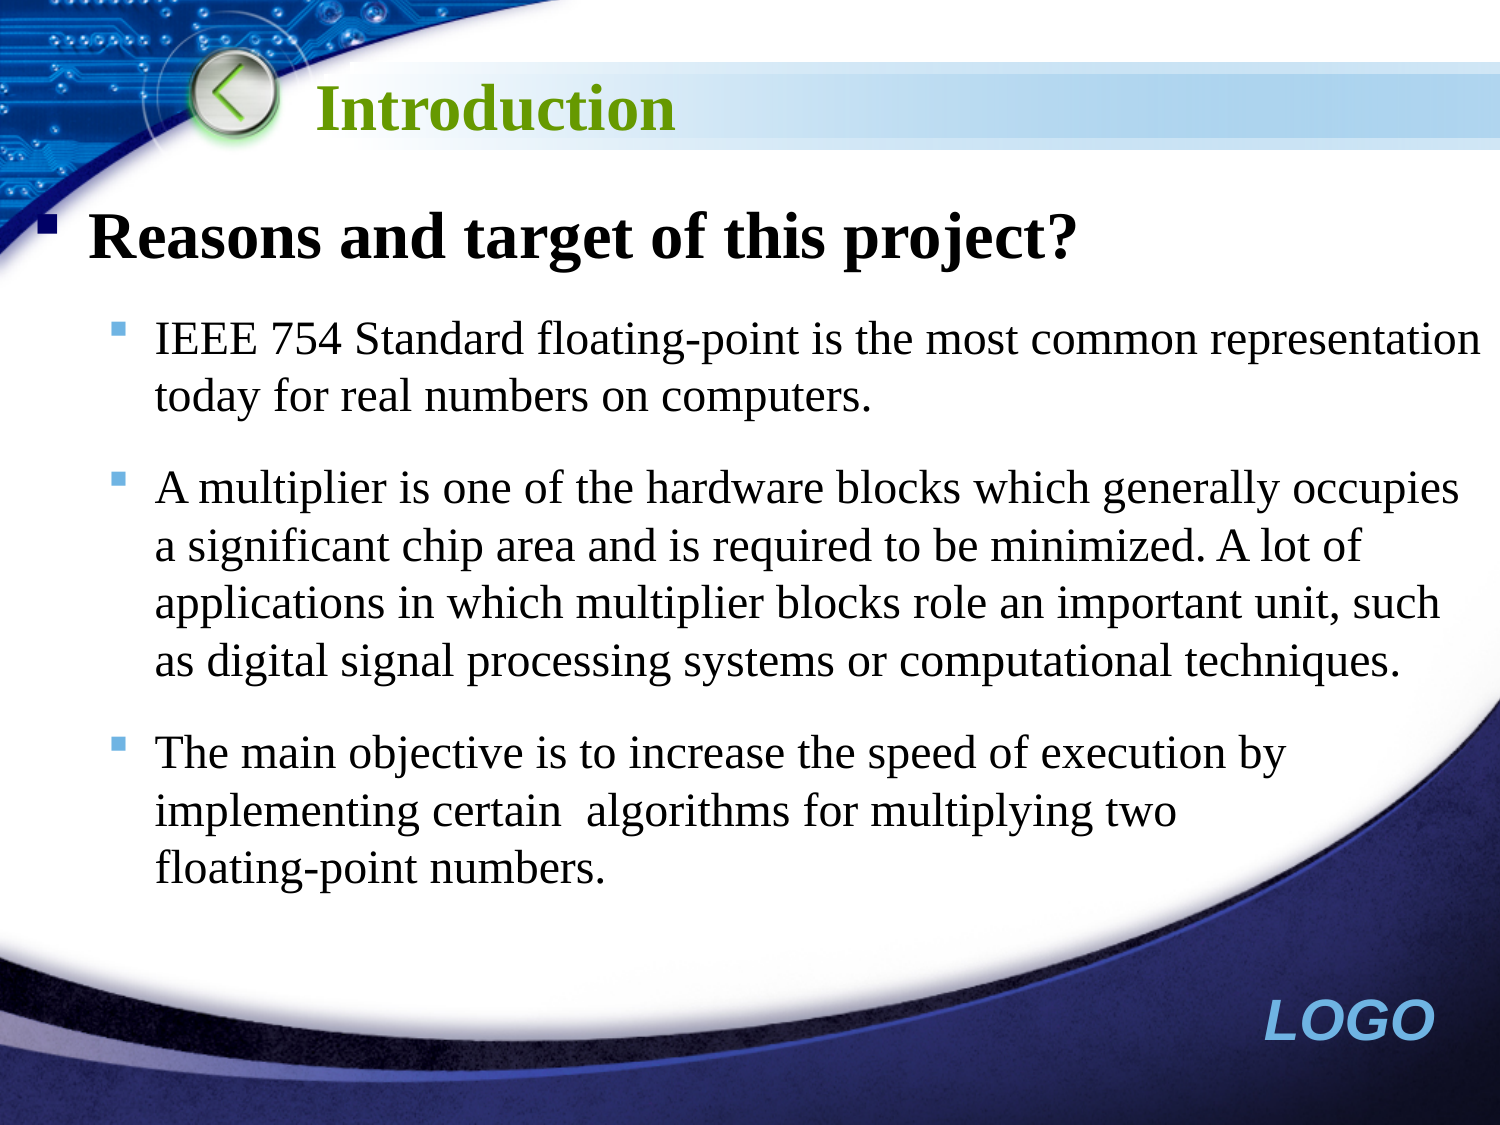

# Introduction
Reasons and target of this project?
IEEE 754 Standard floating-point is the most common representation today for real numbers on computers.
A multiplier is one of the hardware blocks which generally occupies a significant chip area and is required to be minimized. A lot of applications in which multiplier blocks role an important unit, such as digital signal processing systems or computational techniques.
The main objective is to increase the speed of execution by implementing certain  algorithms for multiplying two              floating-point numbers.